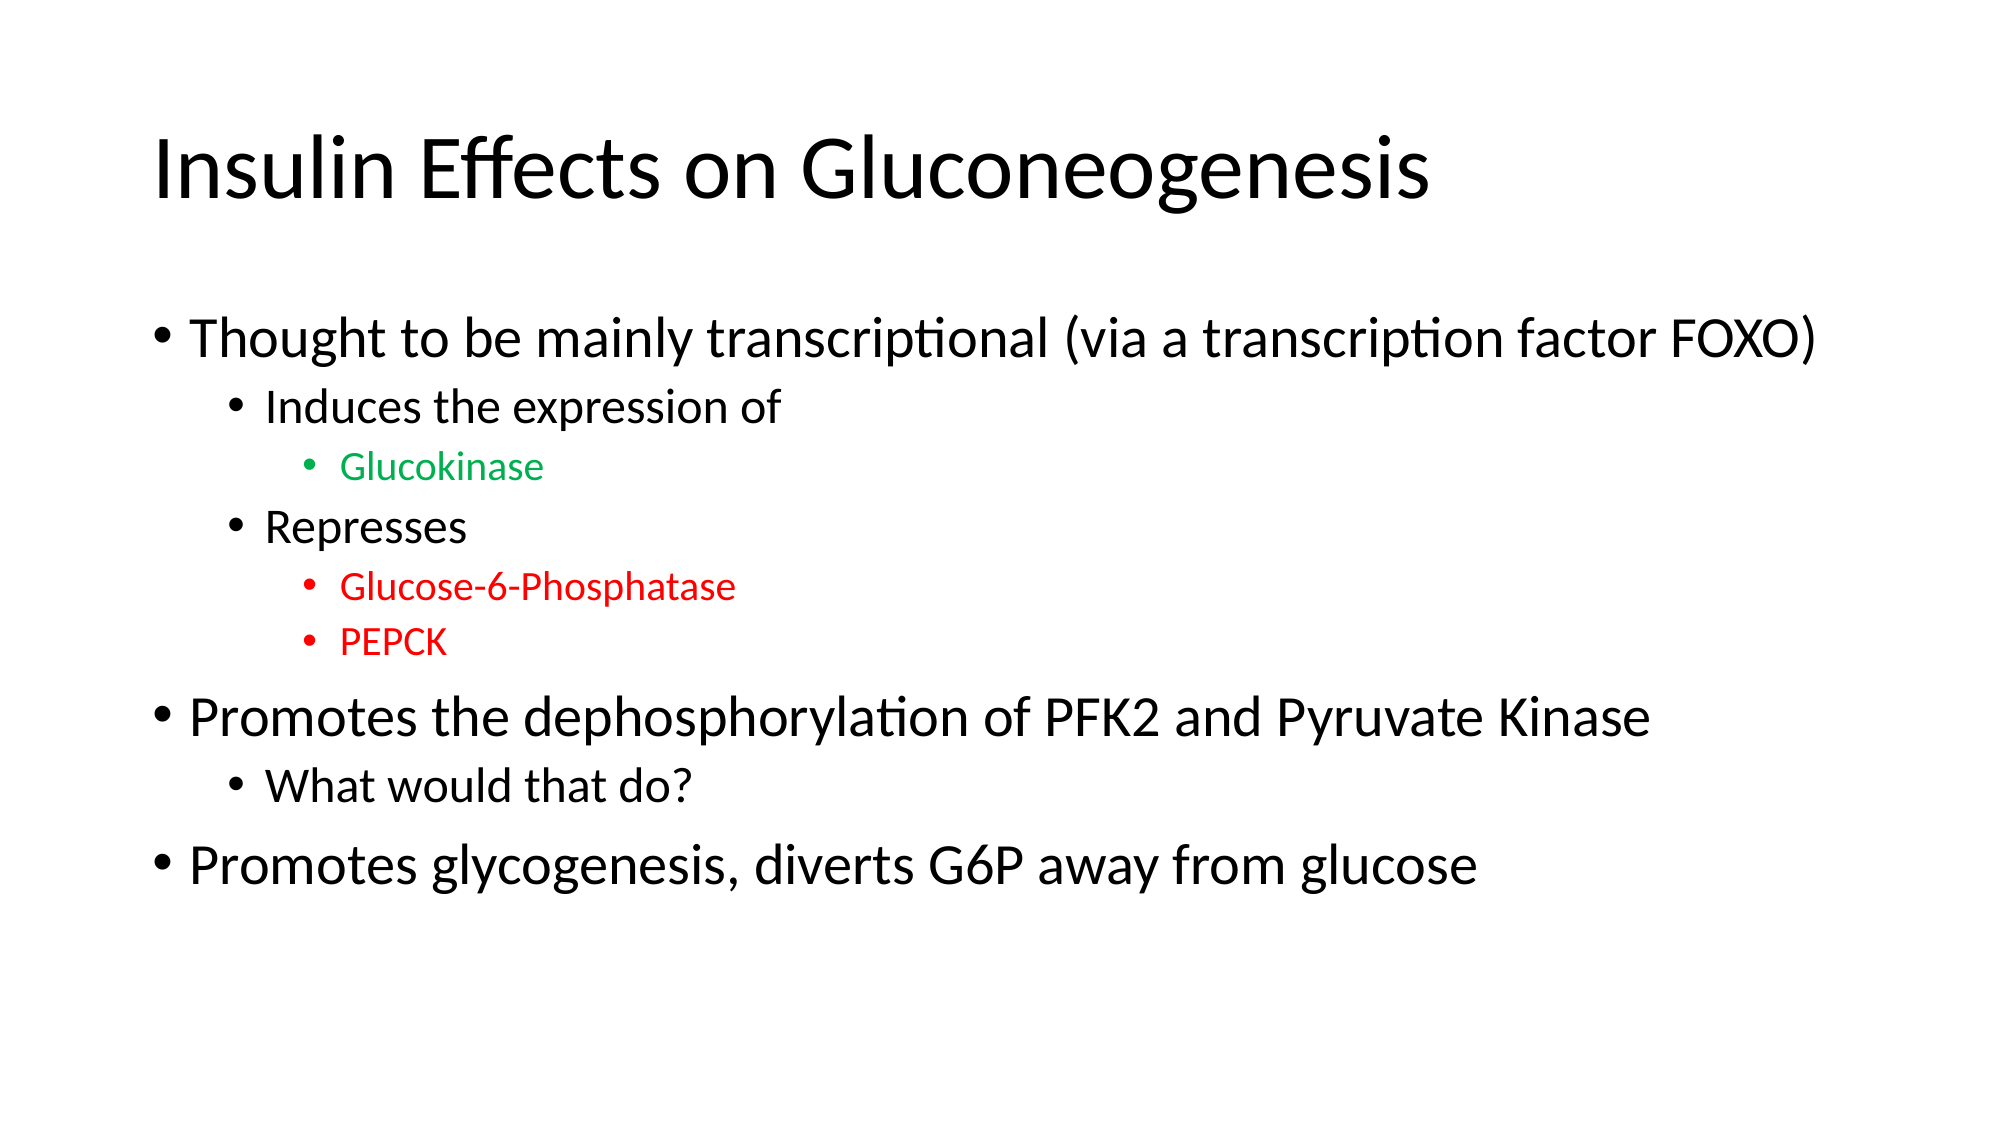

# Insulin Effects on Gluconeogenesis
Thought to be mainly transcriptional (via a transcription factor FOXO)
Induces the expression of
Glucokinase
Represses
Glucose-6-Phosphatase
PEPCK
Promotes the dephosphorylation of PFK2 and Pyruvate Kinase
What would that do?
Promotes glycogenesis, diverts G6P away from glucose